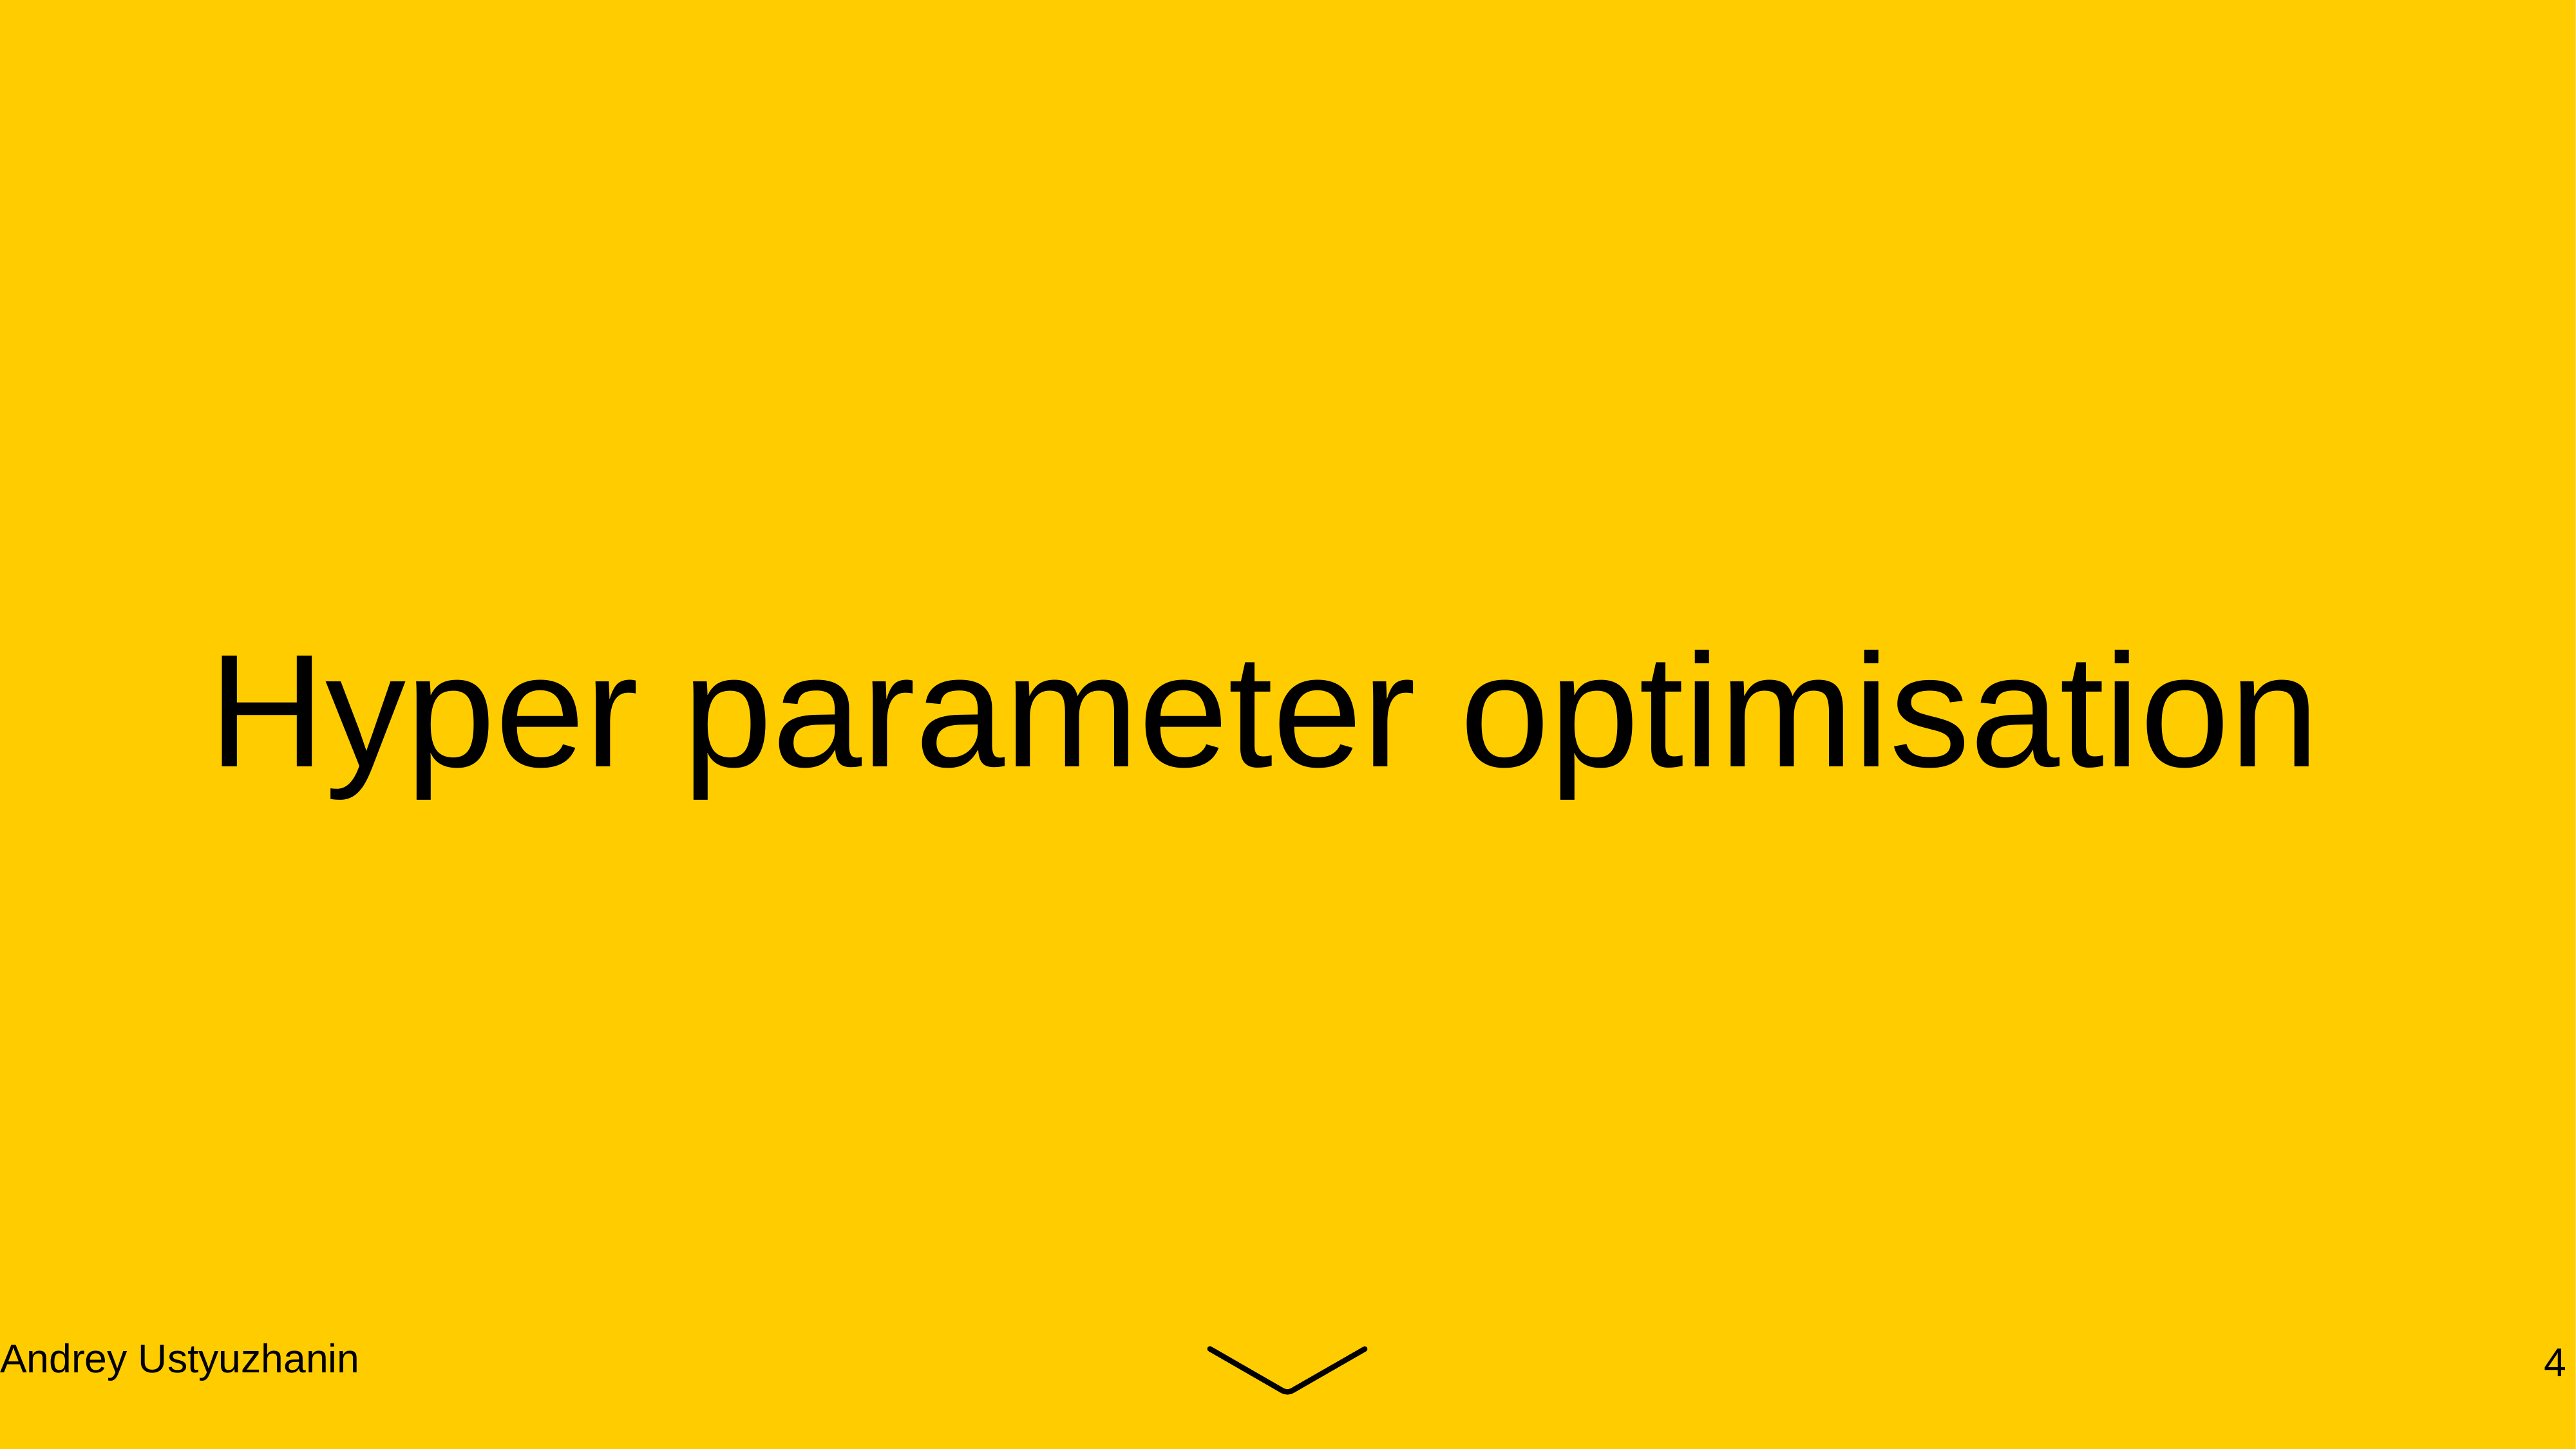

# Hyper parameter optimisation
Andrey Ustyuzhanin
4